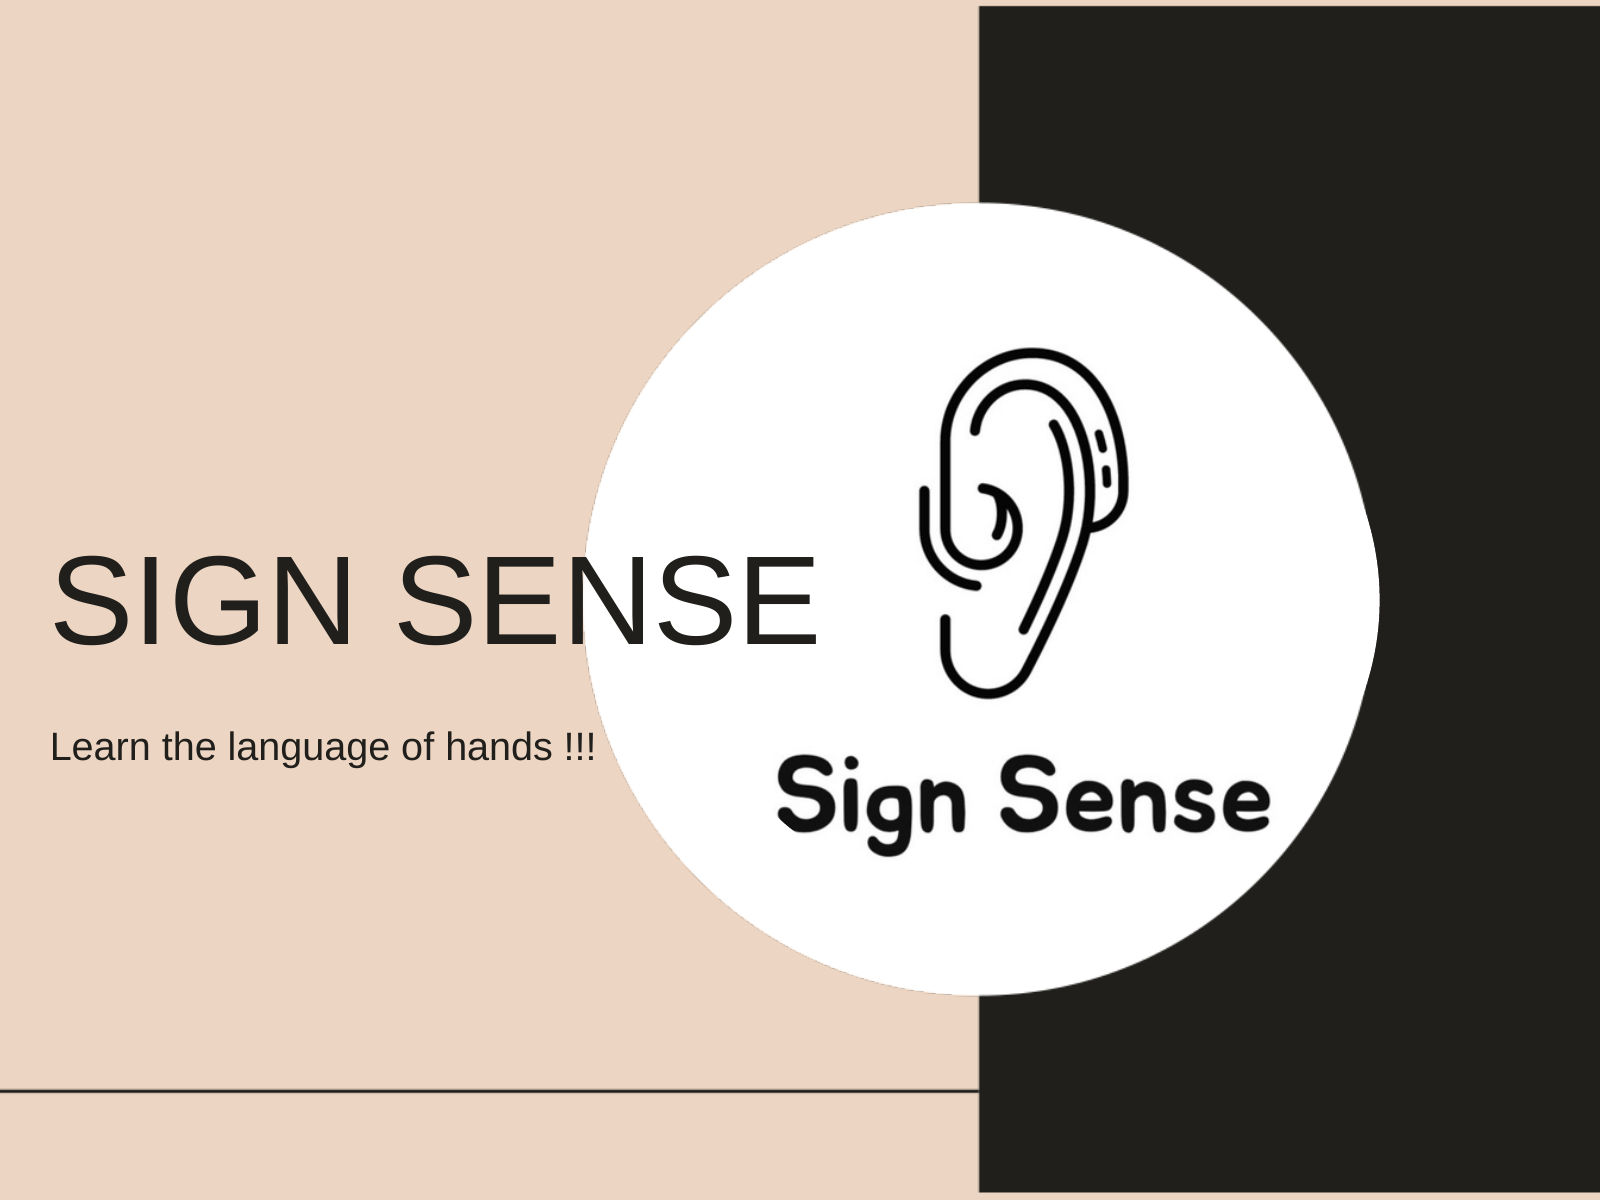

SIGN SENSE
Learn the language of hands !!!